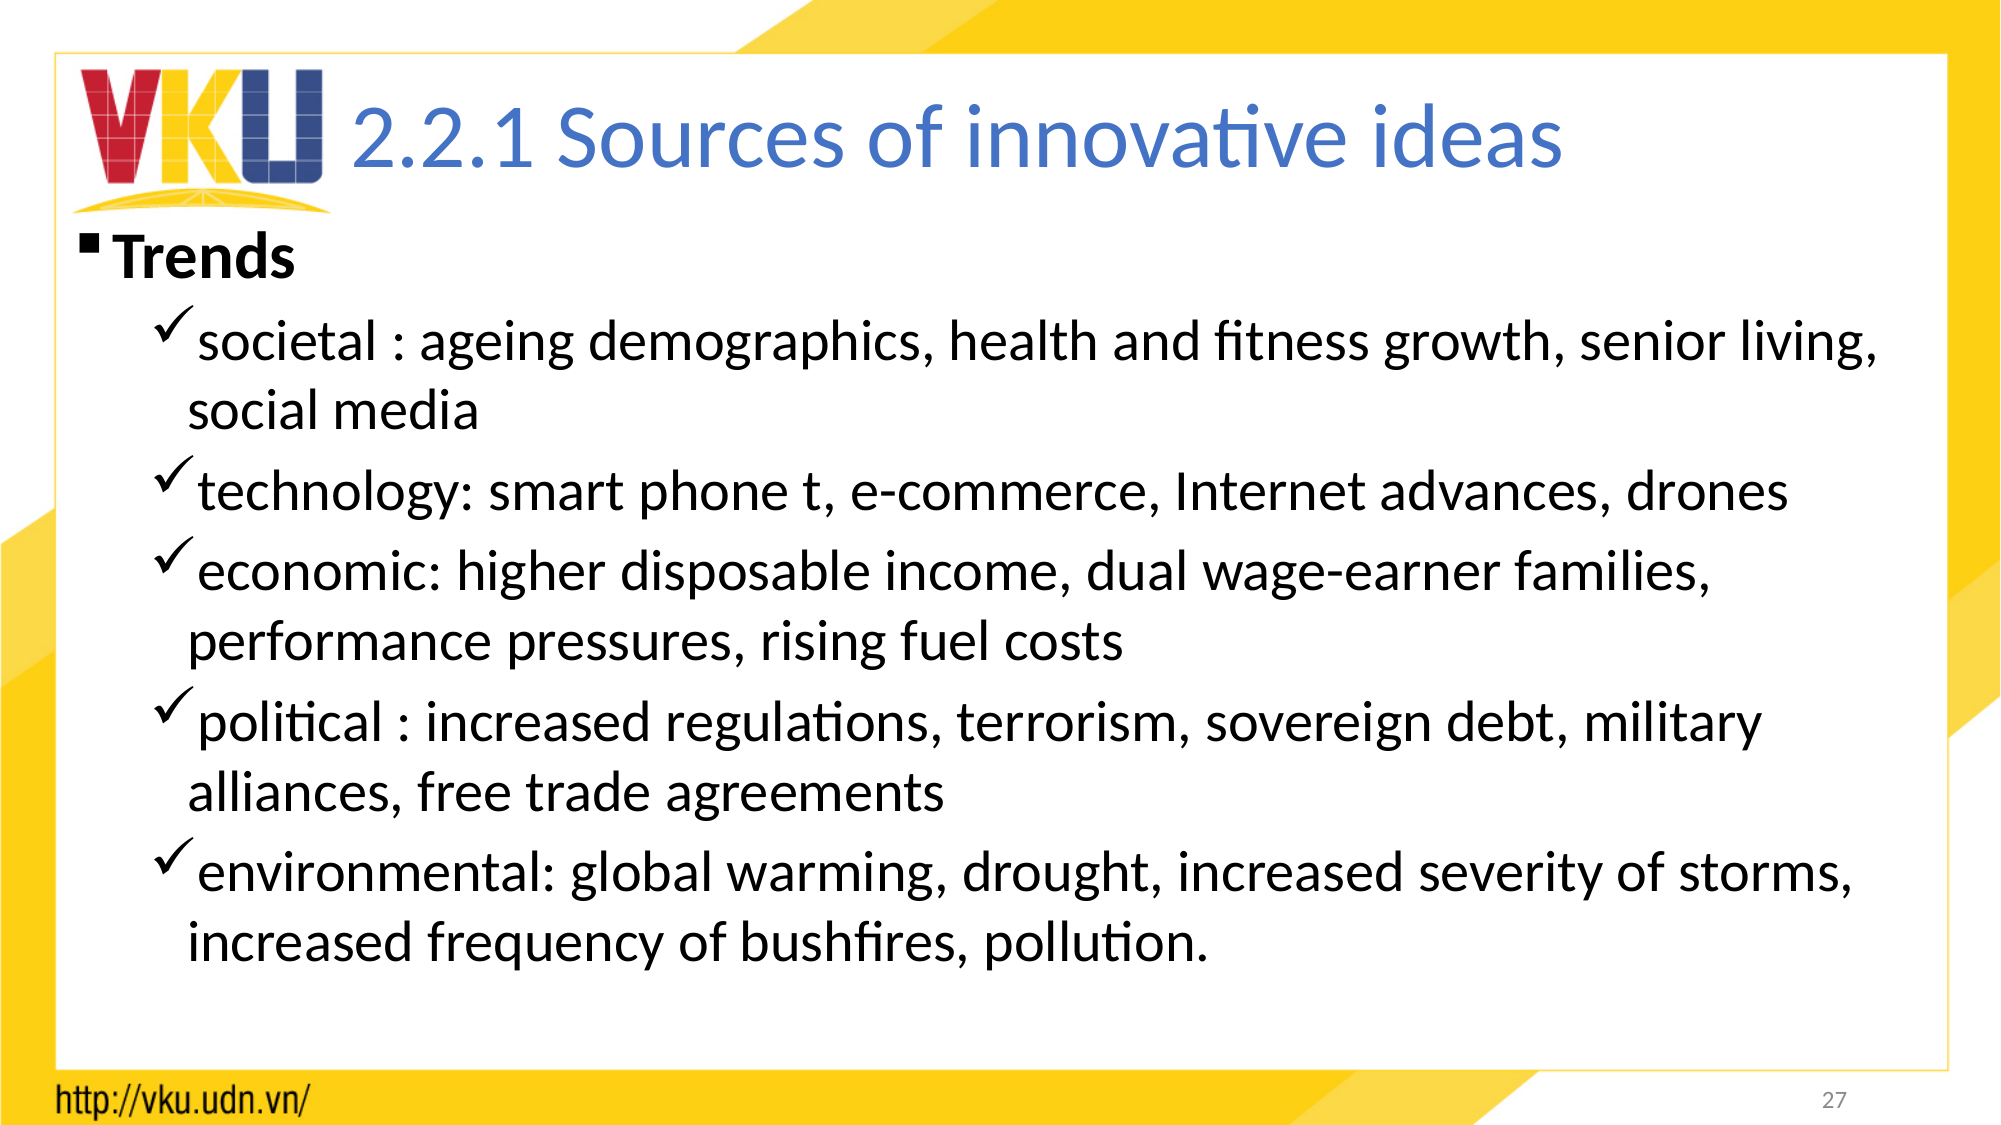

# 2.2.1 Sources of innovative ideas
Trends
societal : ageing demographics, health and fitness growth, senior living, social media
technology: smart phone t, e-commerce, Internet advances, drones
economic: higher disposable income, dual wage-earner families, performance pressures, rising fuel costs
political : increased regulations, terrorism, sovereign debt, military alliances, free trade agreements
environmental: global warming, drought, increased severity of storms, increased frequency of bushfires, pollution.

27